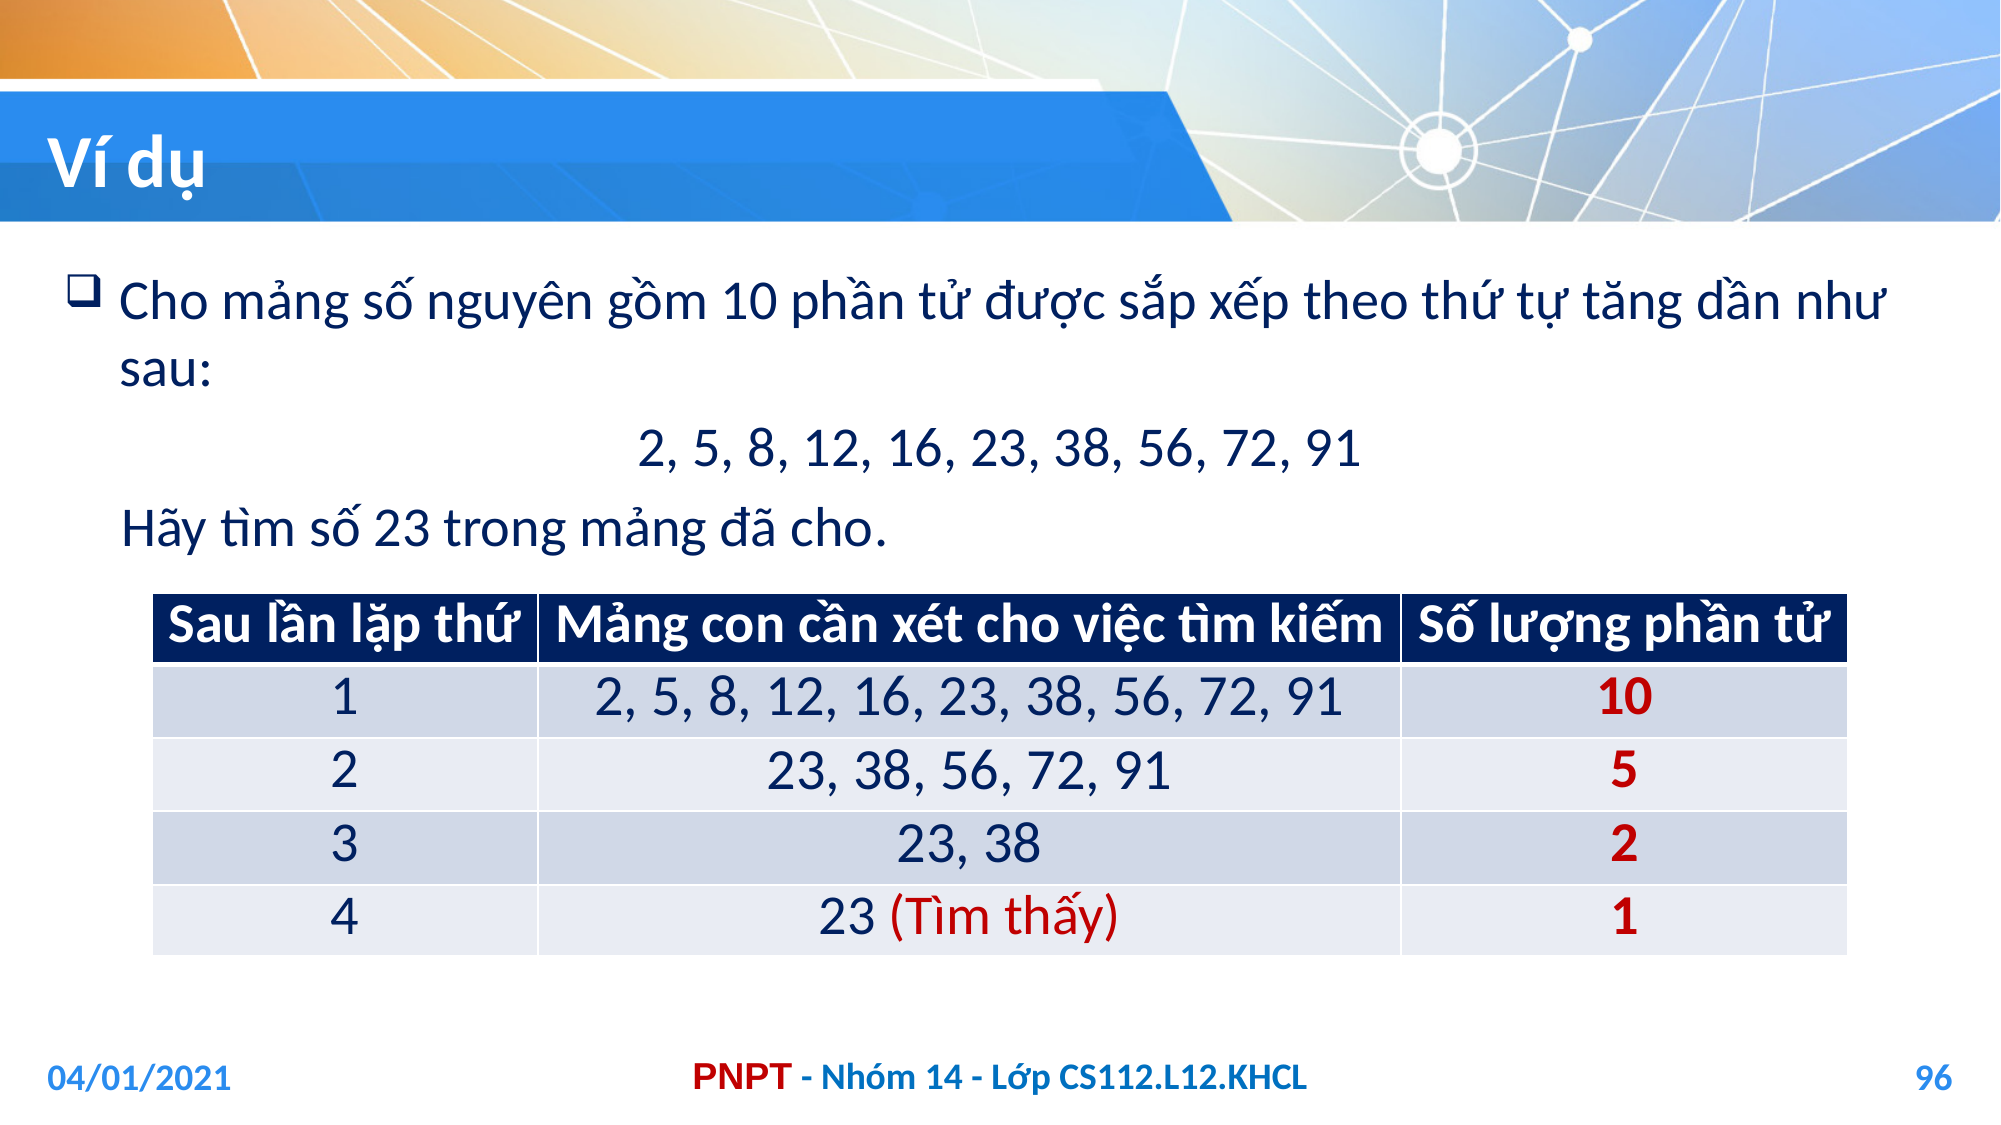

# Ví dụ
Cho mảng số nguyên gồm 10 phần tử được sắp xếp theo thứ tự tăng dần như sau:
2, 5, 8, 12, 16, 23, 38, 56, 72, 91
Hãy tìm số 23 trong mảng đã cho.

| Sau lần lặp thứ | Mảng con cần xét cho việc tìm kiếm | Số lượng phần tử |
| --- | --- | --- |
| 1 | 2, 5, 8, 12, 16, 23, 38, 56, 72, 91 | 10 |
| 2 | 23, 38, 56, 72, 91 | 5 |
| 3 | 23, 38 | 2 |
| 4 | 23 (Tìm thấy) | 1 |
04/01/2021
96